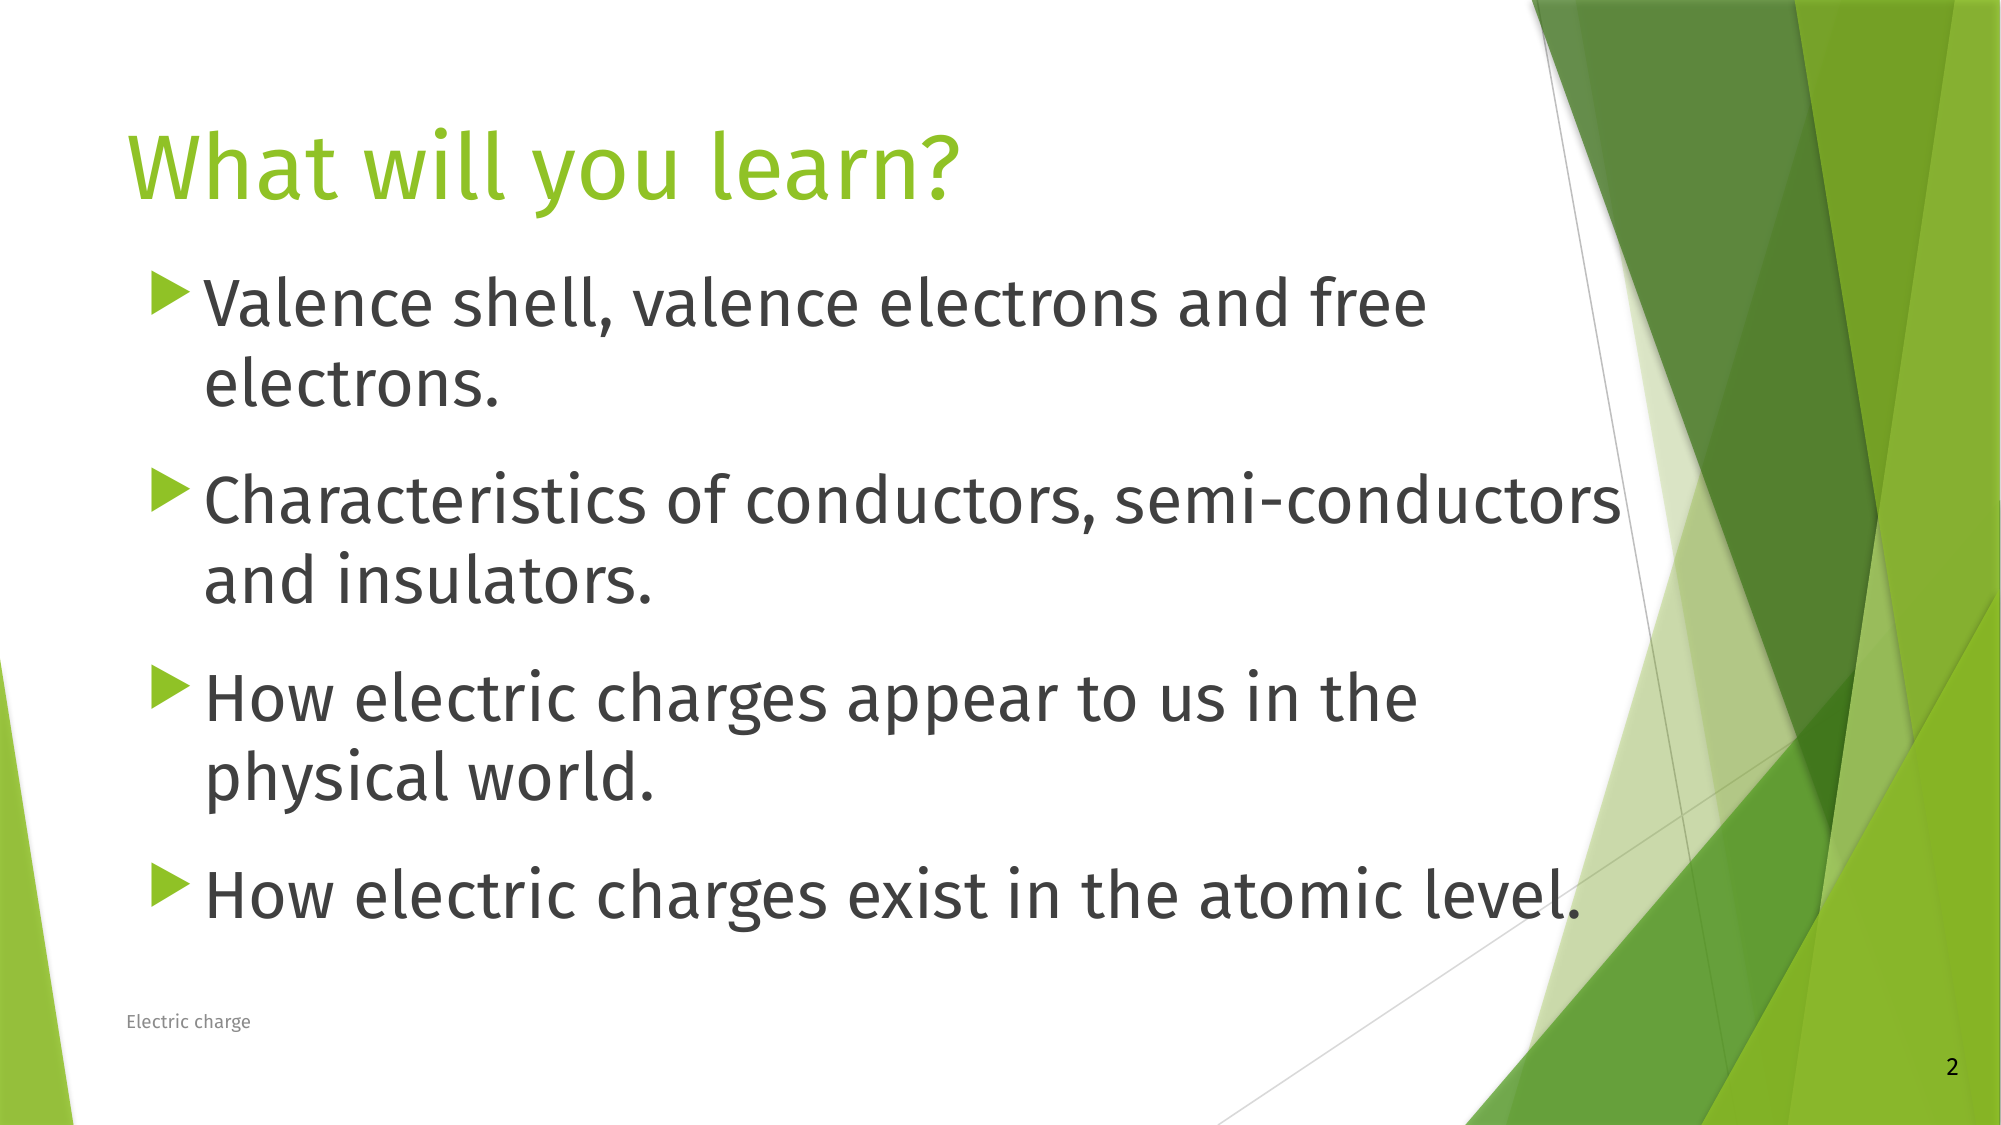

# What will you learn?
Valence shell, valence electrons and free electrons.
Characteristics of conductors, semi-conductors and insulators.
How electric charges appear to us in the physical world.
How electric charges exist in the atomic level.
Electric charge
2